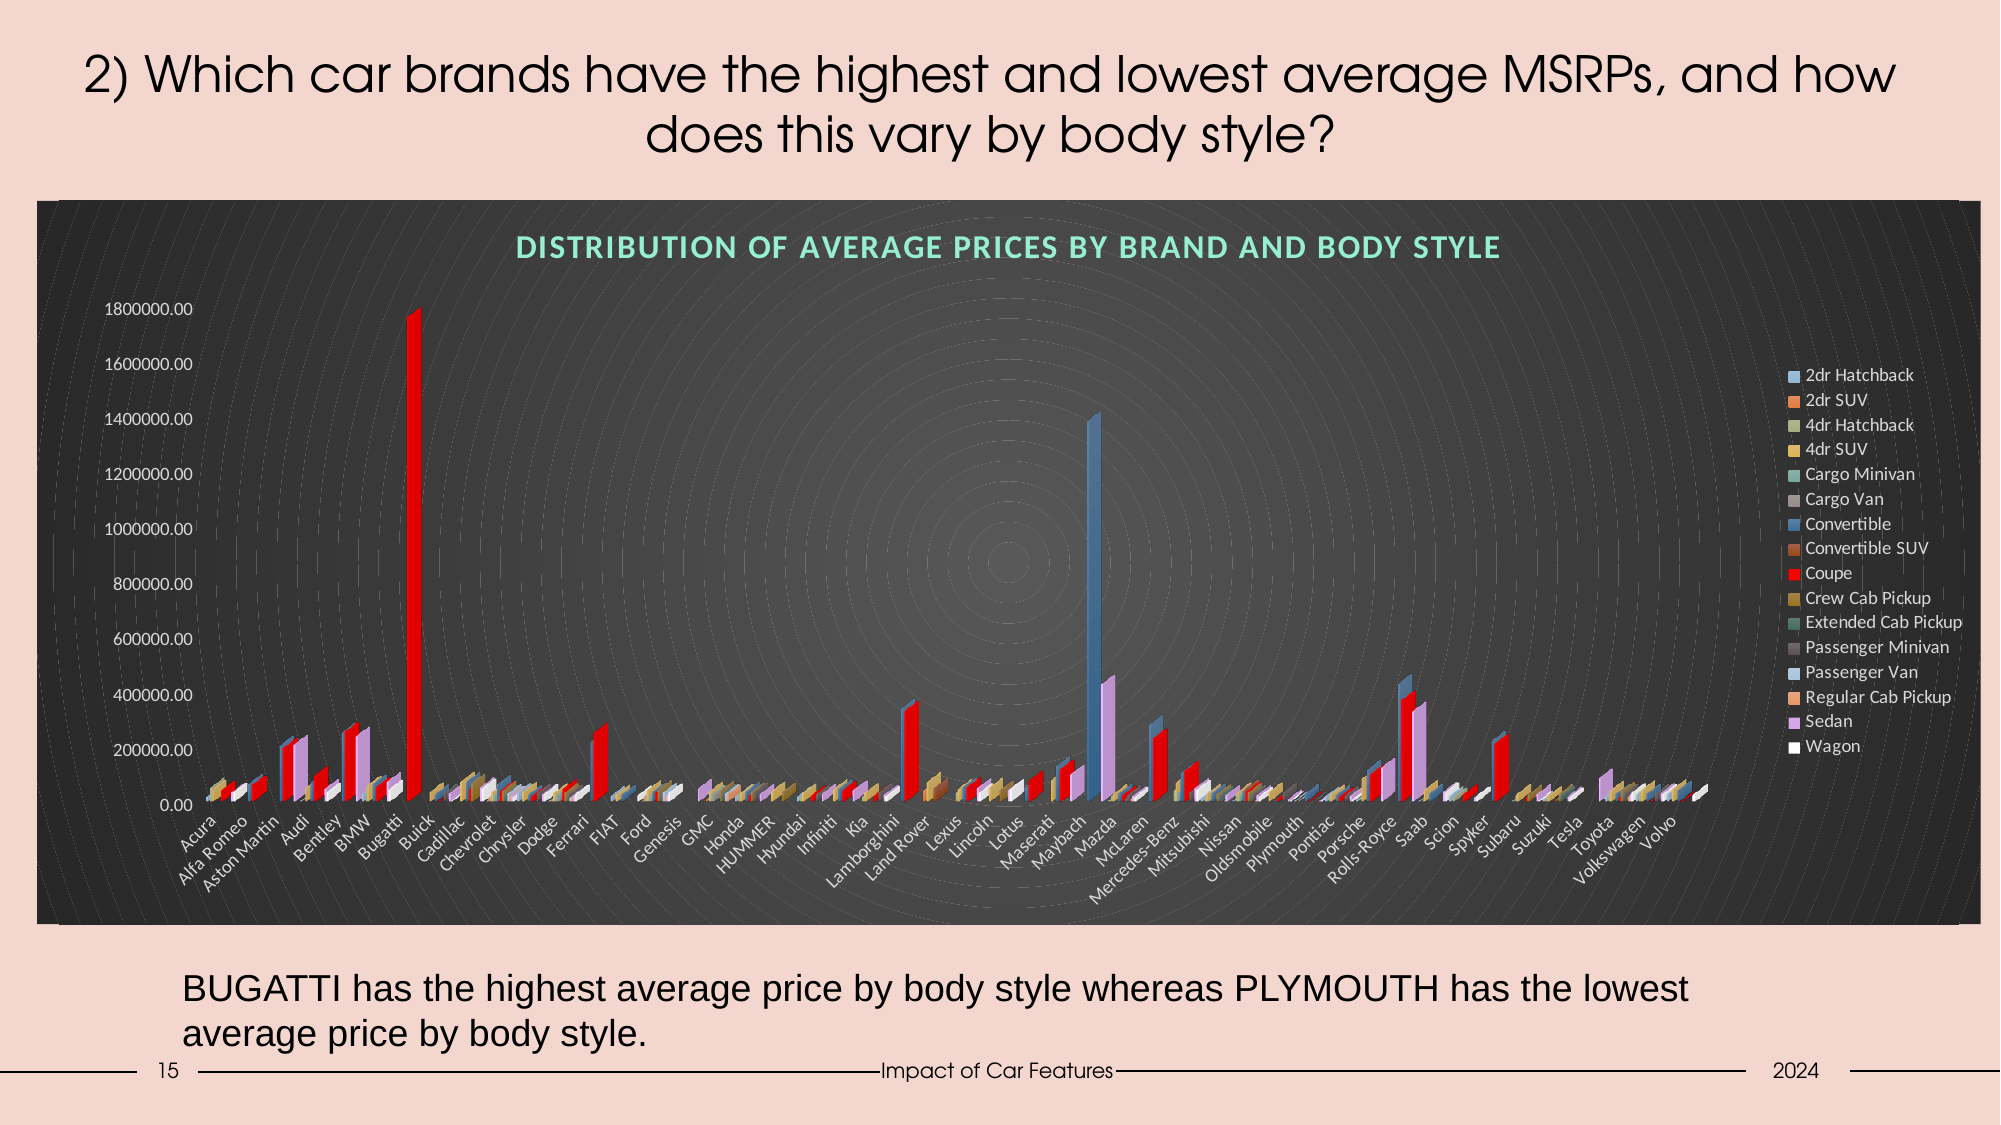

# 2) Which car brands have the highest and lowest average MSRPs, and how does this vary by body style?

[unsupported chart]

BUGATTI has the highest average price by body style whereas PLYMOUTH has the lowest average price by body style.
15
Impact of Car Features
2024